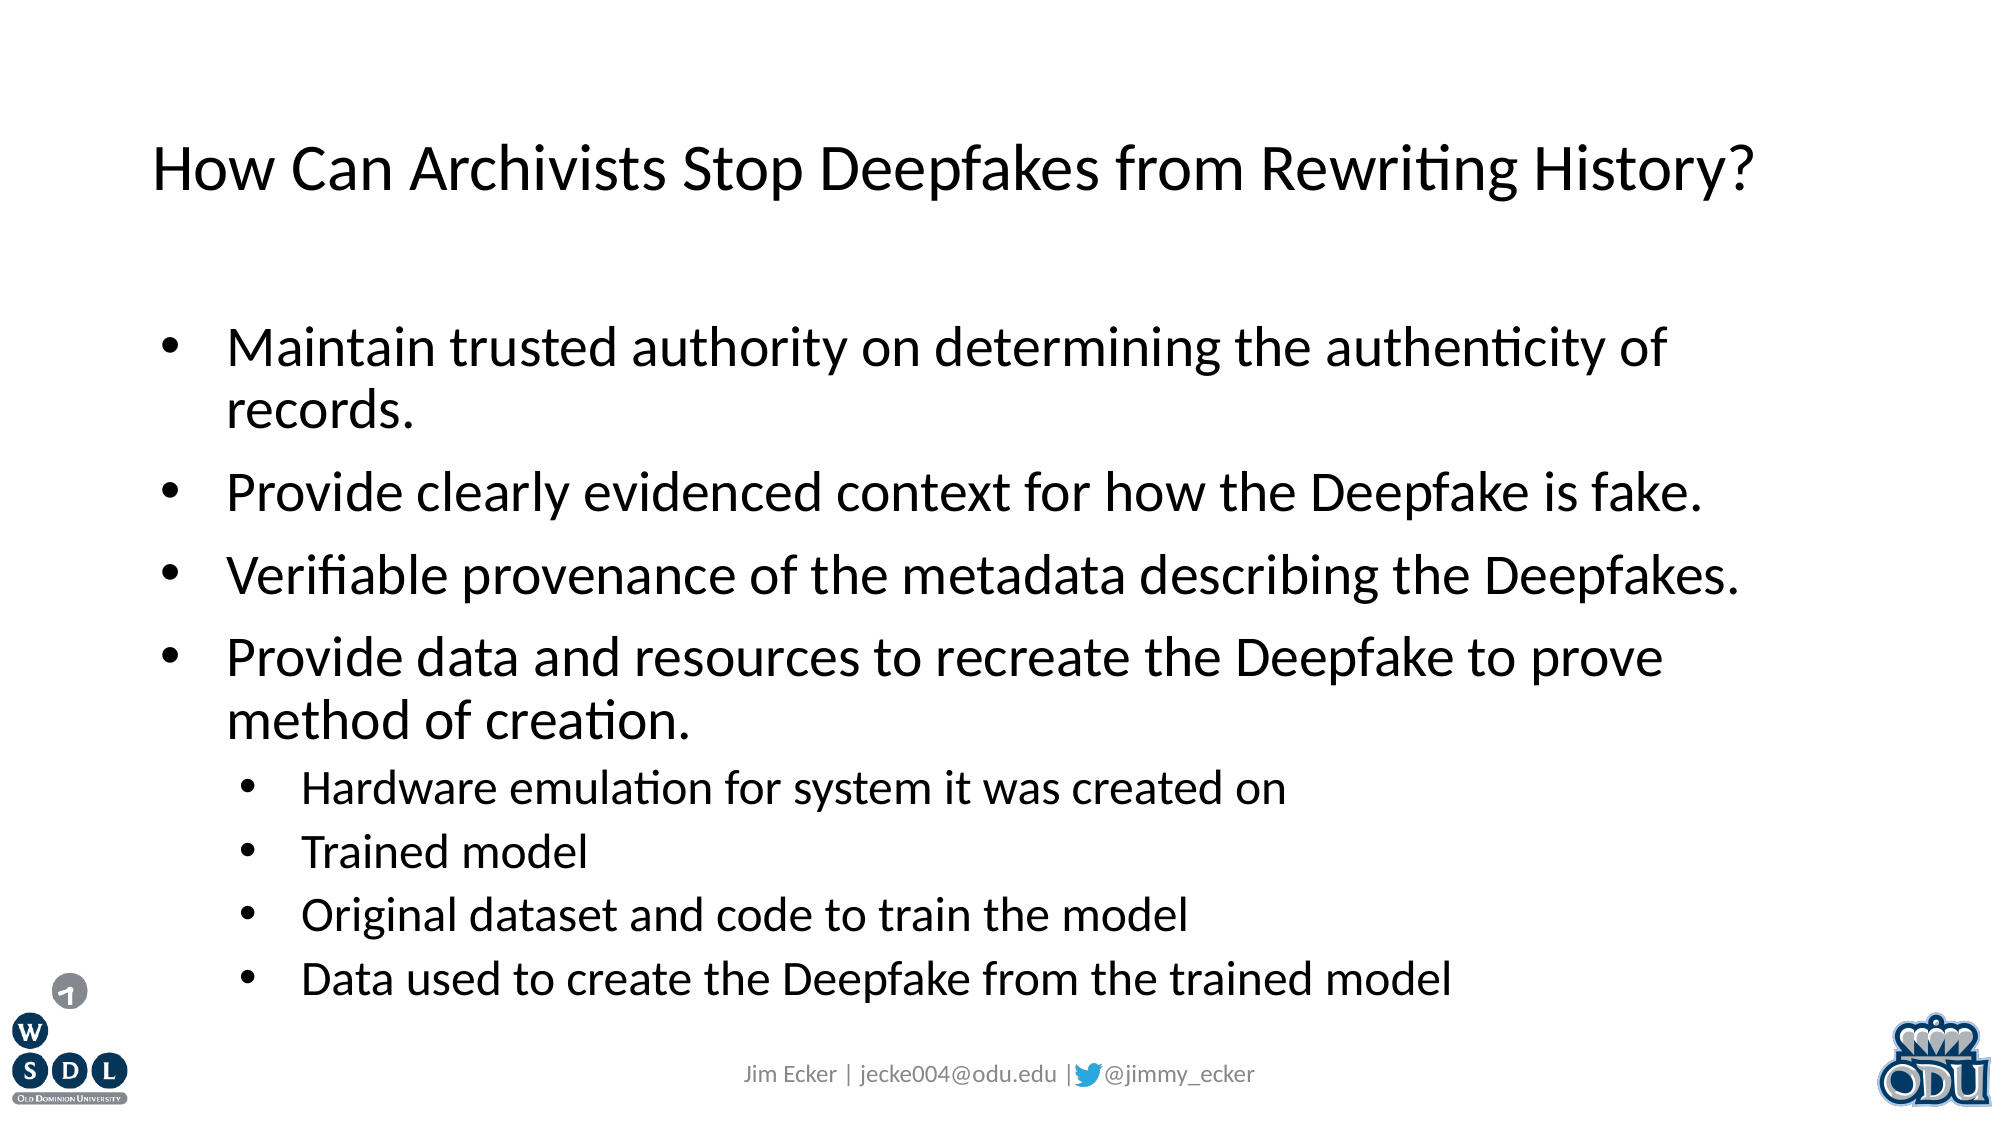

# How Can Archivists Stop Deepfakes from Rewriting History?
Maintain trusted authority on determining the authenticity of records.
Provide clearly evidenced context for how the Deepfake is fake.
Verifiable provenance of the metadata describing the Deepfakes.
Provide data and resources to recreate the Deepfake to prove method of creation.
Hardware emulation for system it was created on
Trained model
Original dataset and code to train the model
Data used to create the Deepfake from the trained model

Jim Ecker | jecke004@odu.edu |     @jimmy_ecker